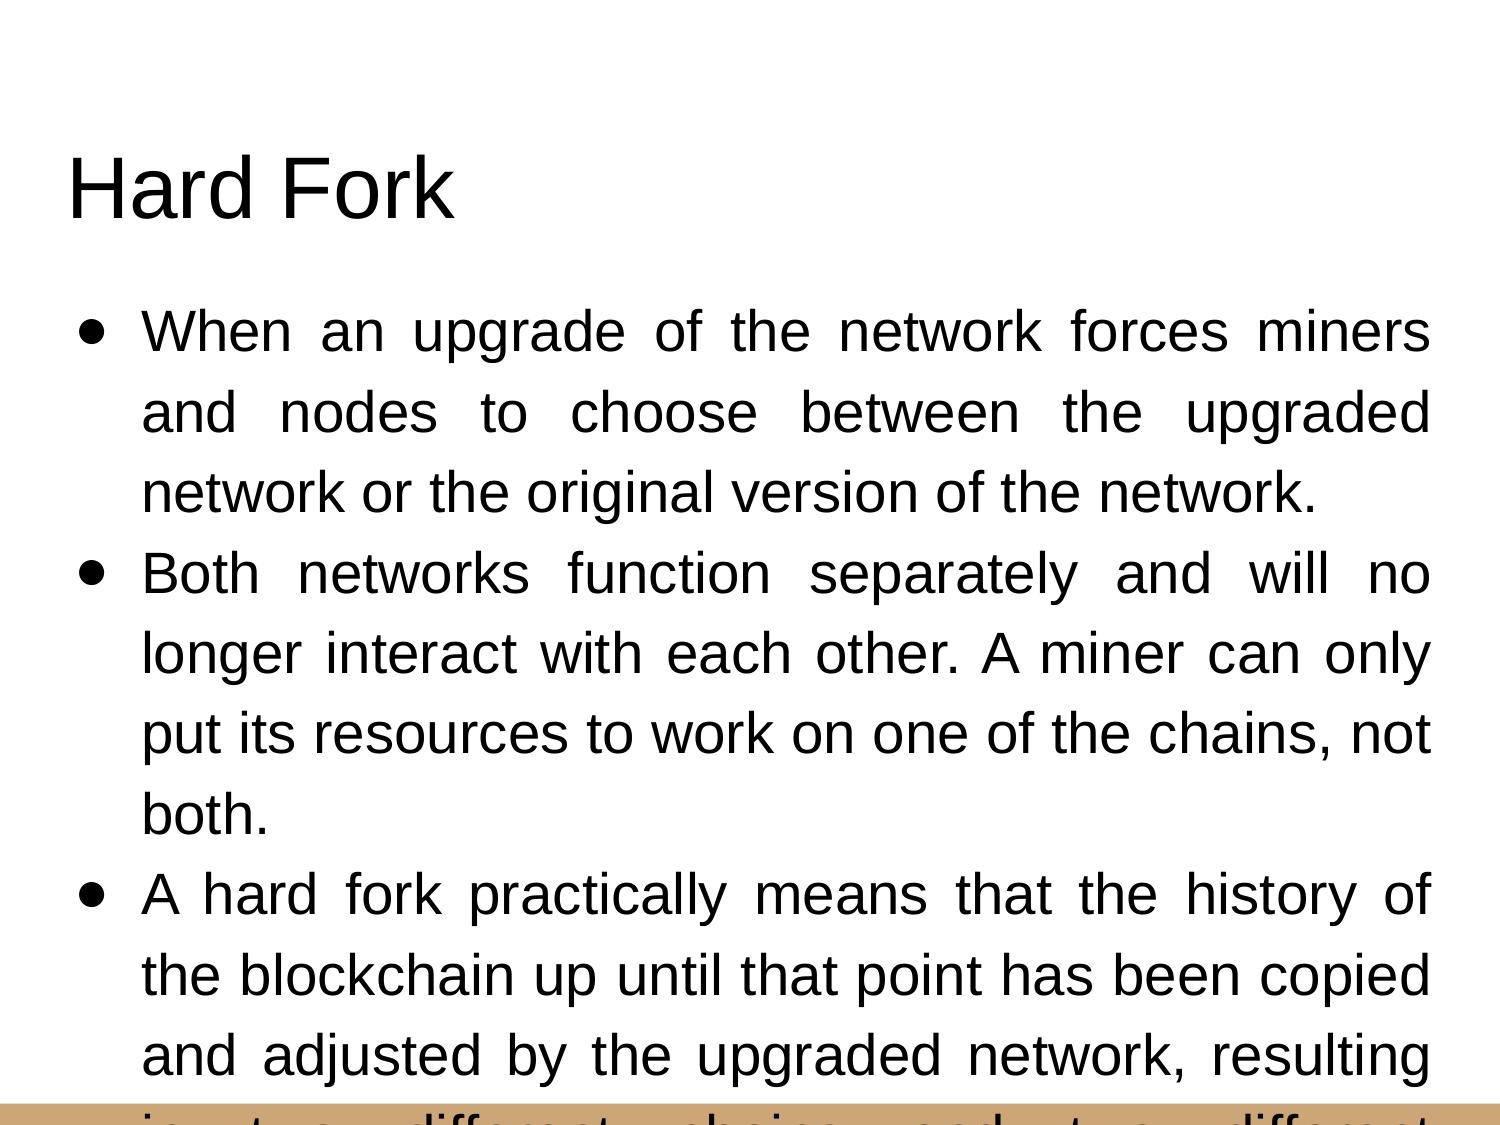

# Hard Fork
When an upgrade of the network forces miners and nodes to choose between the upgraded network or the original version of the network.
Both networks function separately and will no longer interact with each other. A miner can only put its resources to work on one of the chains, not both.
A hard fork practically means that the history of the blockchain up until that point has been copied and adjusted by the upgraded network, resulting in two different chains and two different cryptocurrencies.